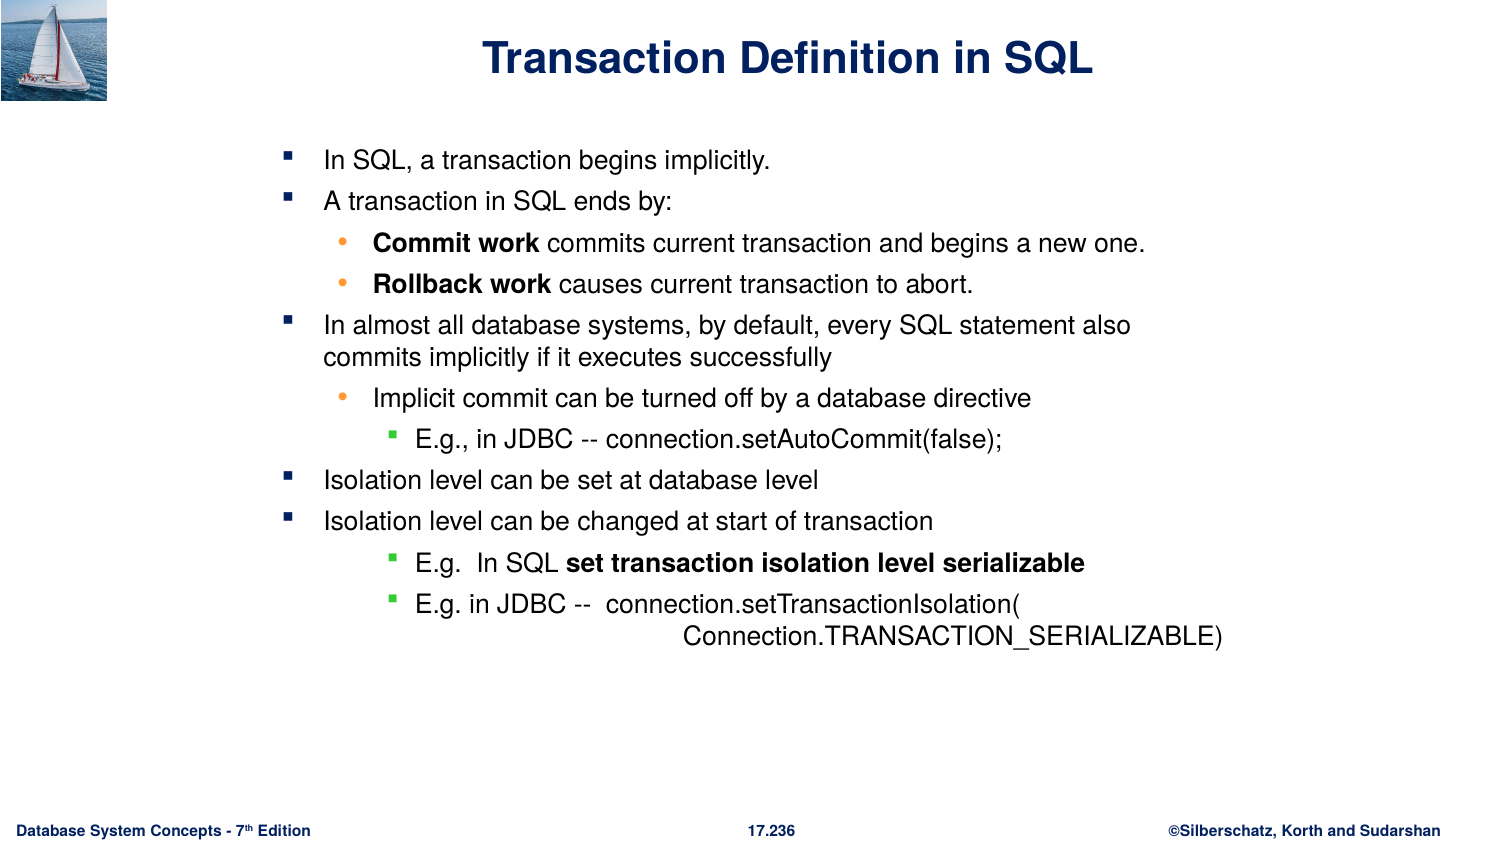

# Transaction Definition in SQL
In SQL, a transaction begins implicitly.
A transaction in SQL ends by:
Commit work commits current transaction and begins a new one.
Rollback work causes current transaction to abort.
In almost all database systems, by default, every SQL statement also commits implicitly if it executes successfully
Implicit commit can be turned off by a database directive
E.g., in JDBC -- connection.setAutoCommit(false);
Isolation level can be set at database level
Isolation level can be changed at start of transaction
E.g.  In SQL set transaction isolation level serializable
E.g. in JDBC --  connection.setTransactionIsolation(
                                     Connection.TRANSACTION_SERIALIZABLE)